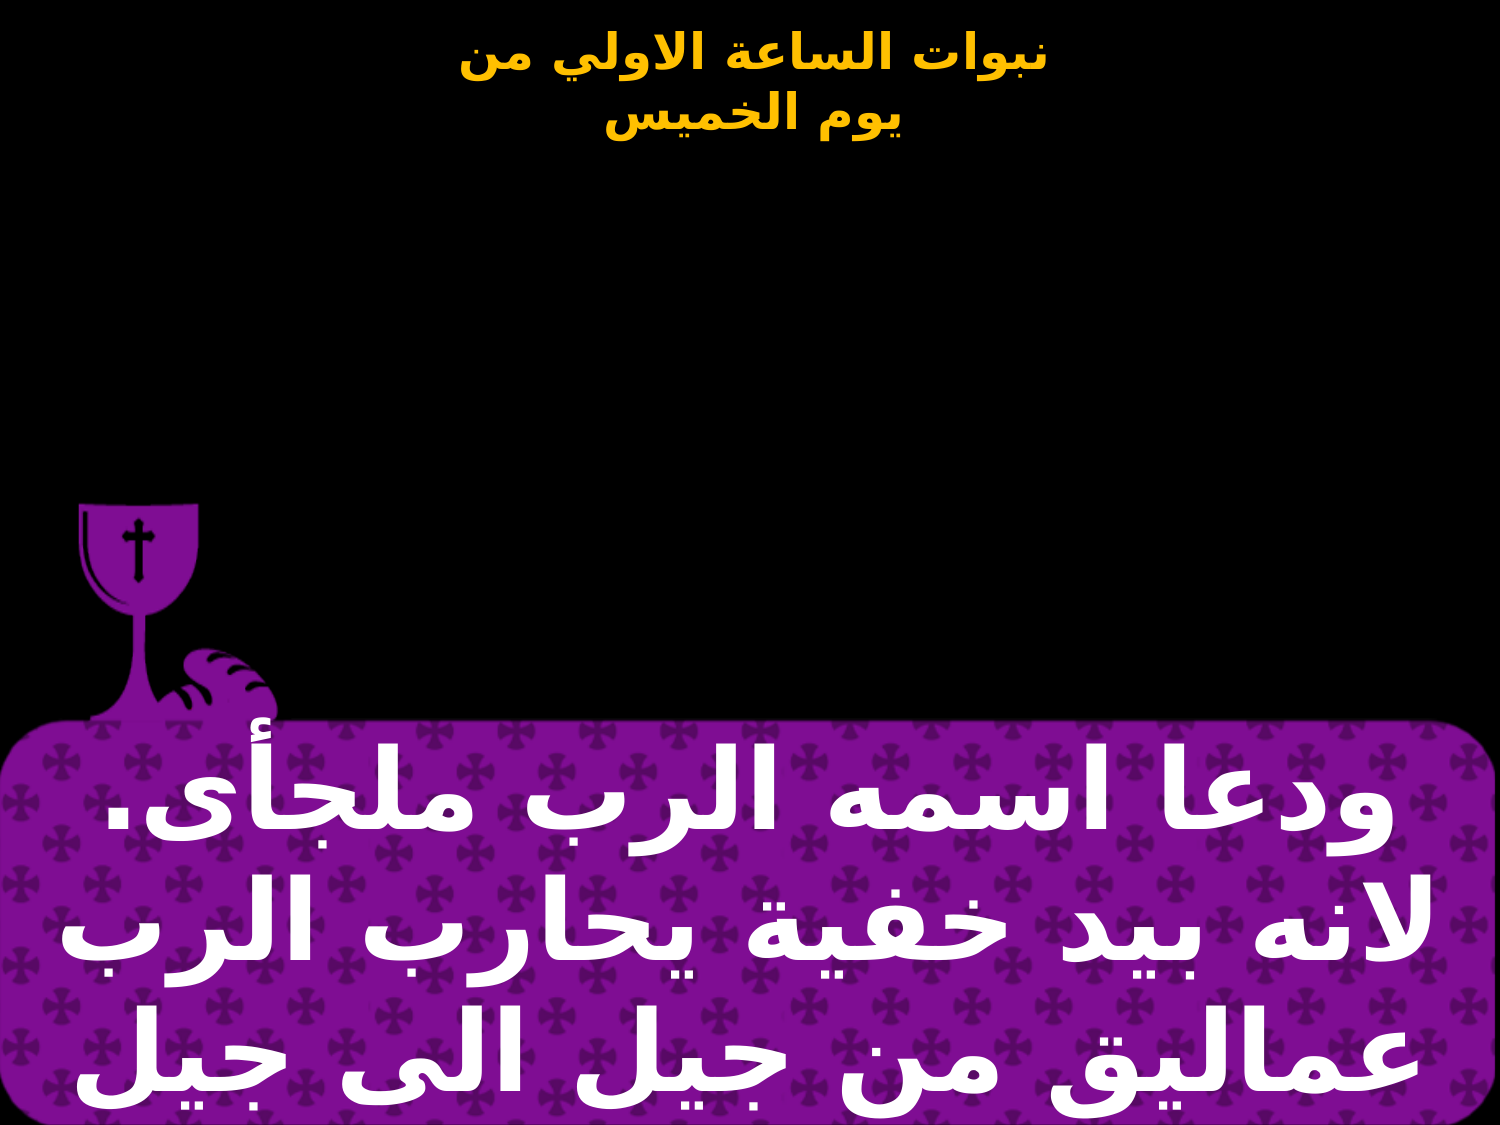

| ودعا اسمه الرب ملجأى. لانه بيد خفية يحارب الرب عماليق من جيل الى جيل |
| --- |